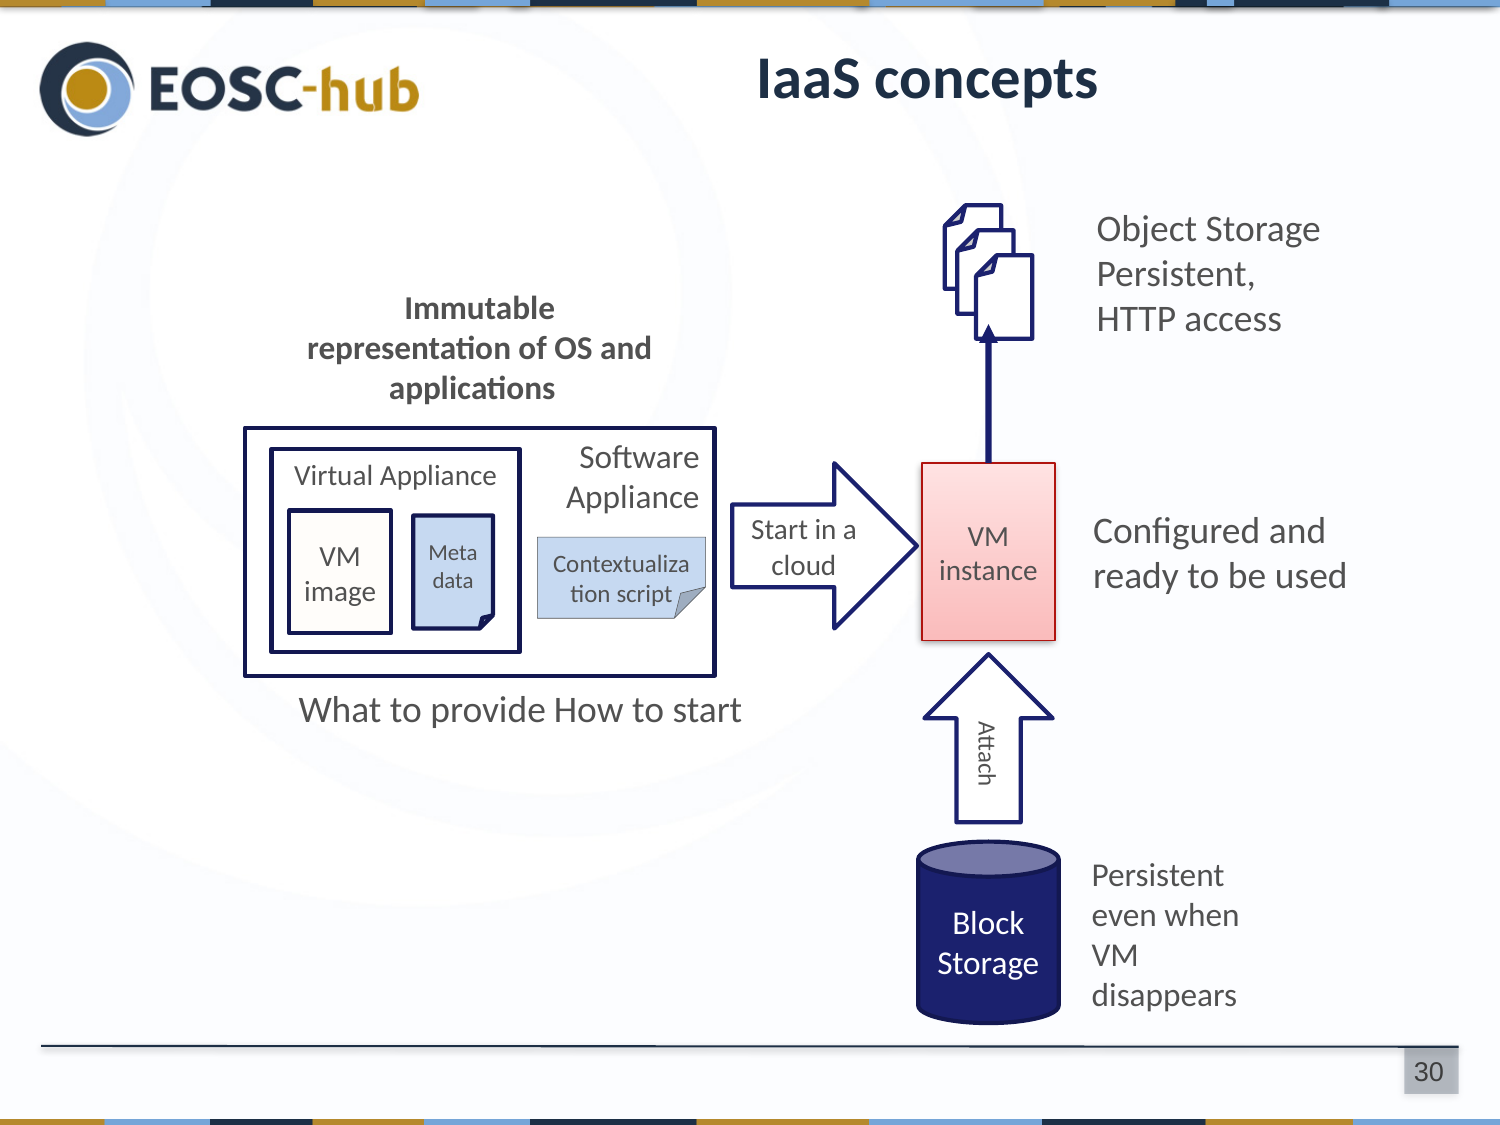

# IaaS concepts
Object Storage
Persistent,
HTTP access

Immutable representation of OS and applications
Software
Appliance
Virtual Appliance
Start in a cloud
VM instance
Configured and
ready to be used
VM image
Meta data

Contextualization script
Attach
Block Storage
Persistent even when VM disappears
What to provide
How to start
30